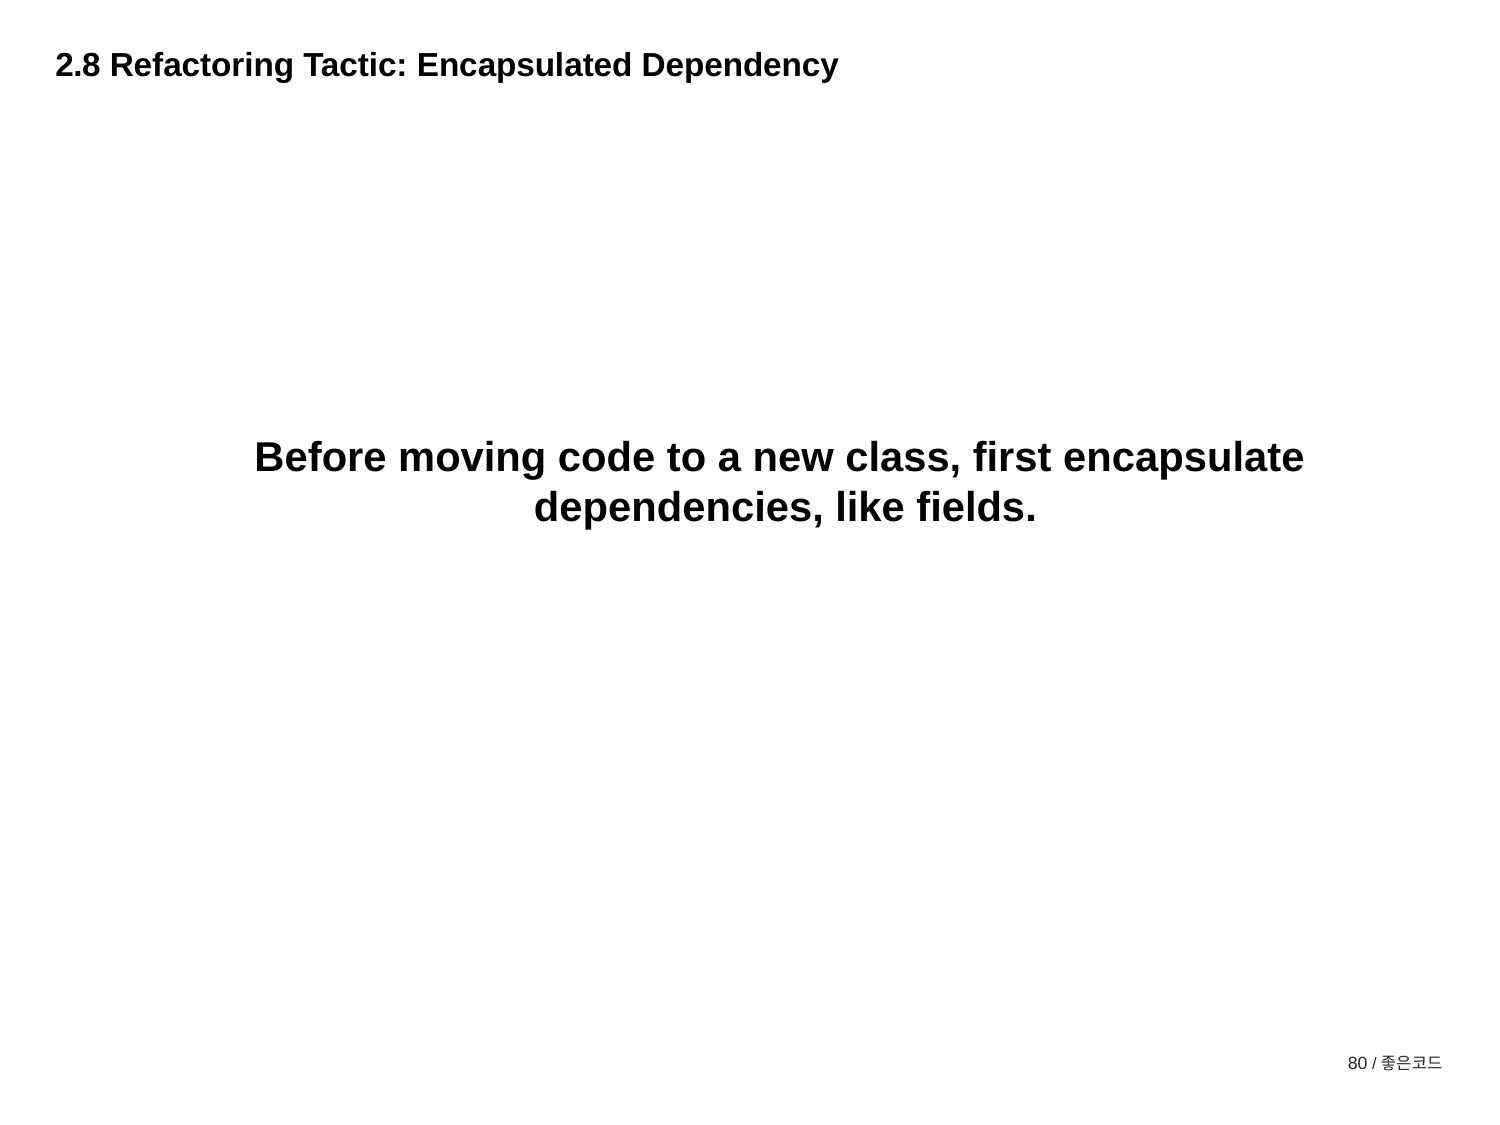

2.8 Refactoring Tactic: Encapsulated Dependency
Before moving code to a new class, first encapsulate
dependencies, like fields.